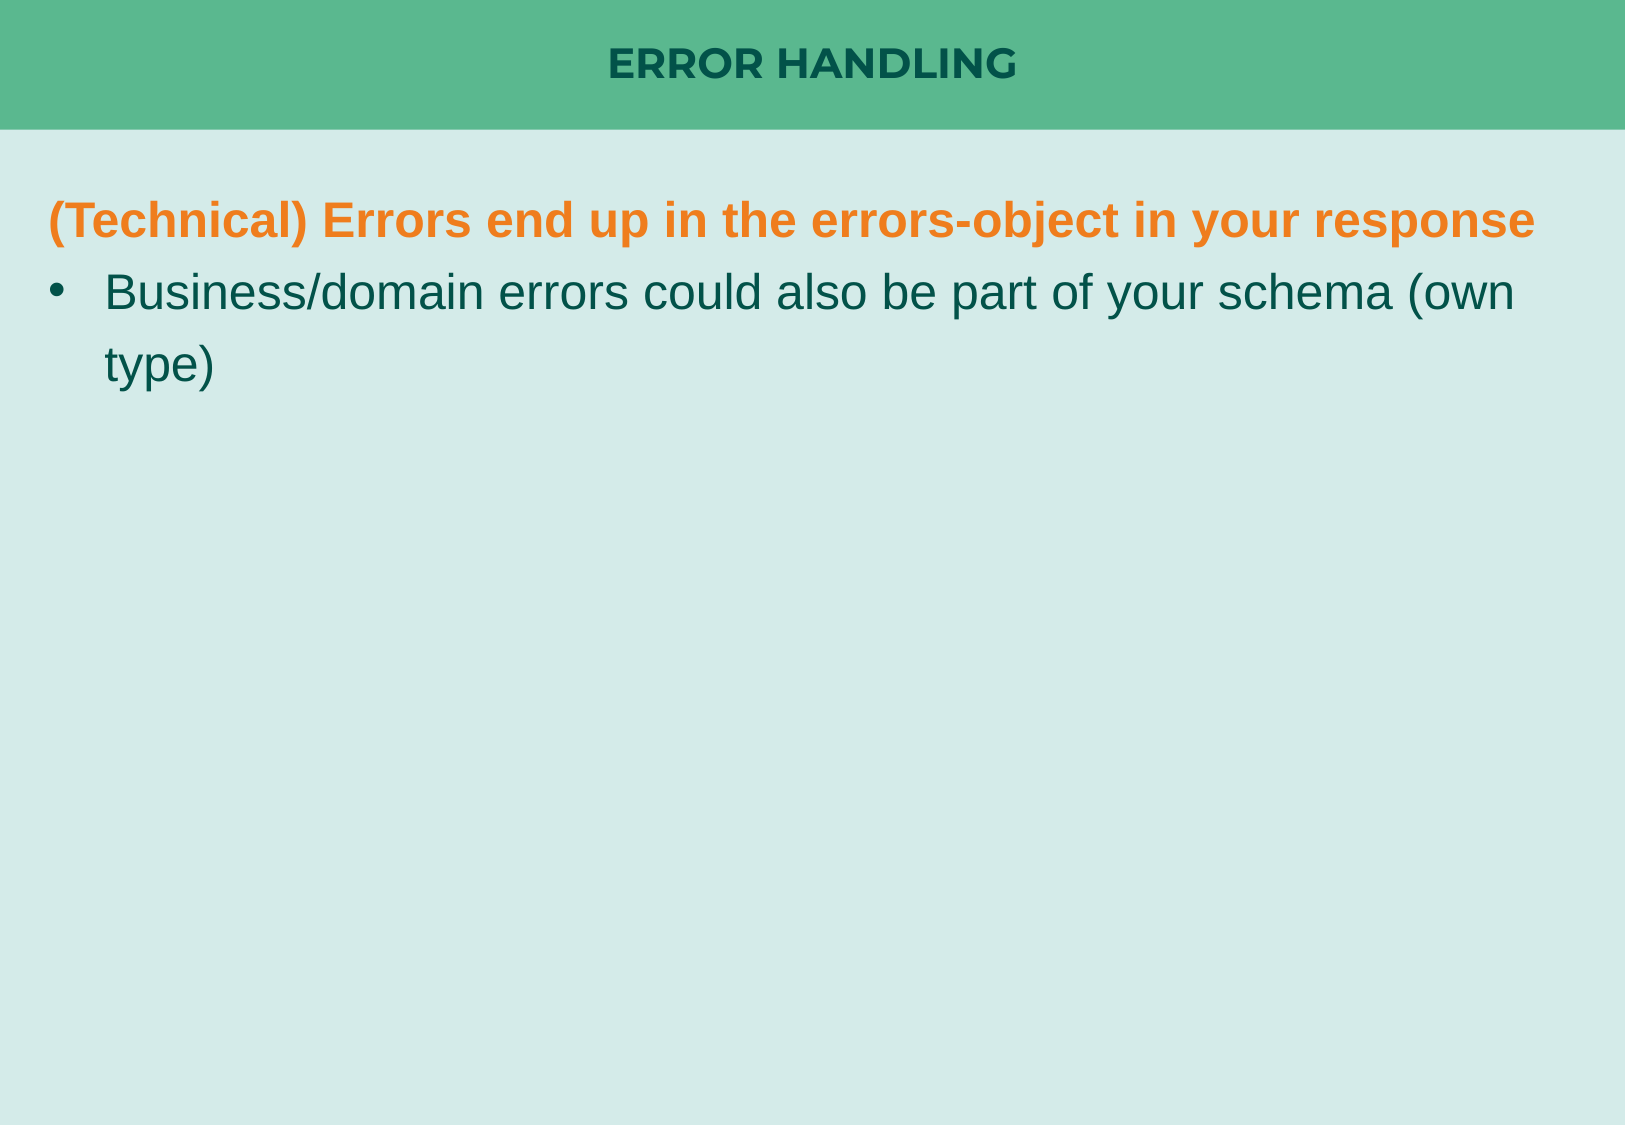

# Error Handling
(Technical) Errors end up in the errors-object in your response
Business/domain errors could also be part of your schema (own type)